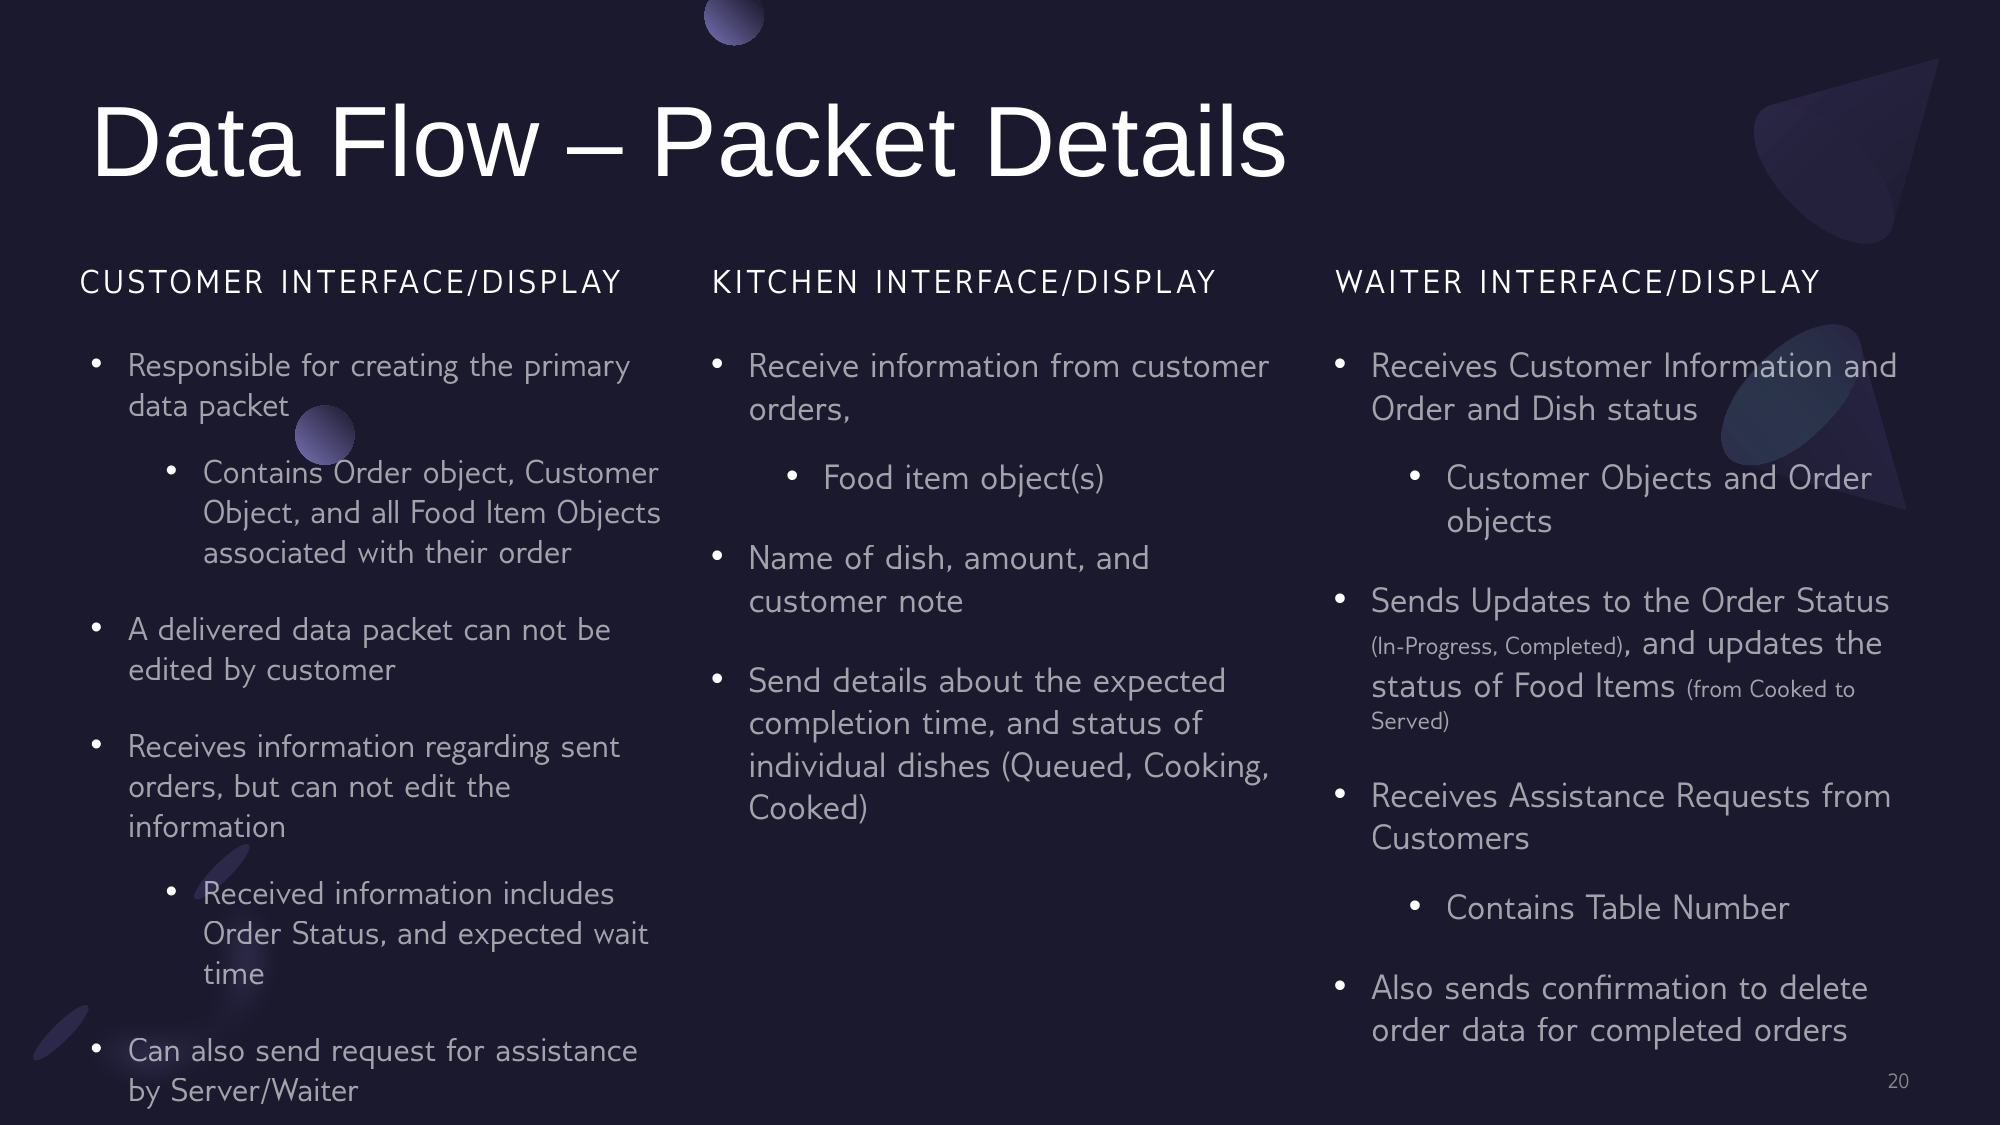

# Data Flow – Packet Details
Customer Interface/Display
Kitchen Interface/Display
Waiter Interface/Display

Receive information from customer orders,
Food item object(s)
Name of dish, amount, and customer note
Send details about the expected completion time, and status of individual dishes (Queued, Cooking, Cooked)
Receives Customer Information and Order and Dish status
Customer Objects and Order objects
Sends Updates to the Order Status (In-Progress, Completed), and updates the status of Food Items (from Cooked to Served)
Receives Assistance Requests from Customers
Contains Table Number
Also sends confirmation to delete order data for completed orders
Responsible for creating the primary data packet
Contains Order object, Customer Object, and all Food Item Objects associated with their order
A delivered data packet can not be edited by customer
Receives information regarding sent orders, but can not edit the information
Received information includes Order Status, and expected wait time
Can also send request for assistance by Server/Waiter
20